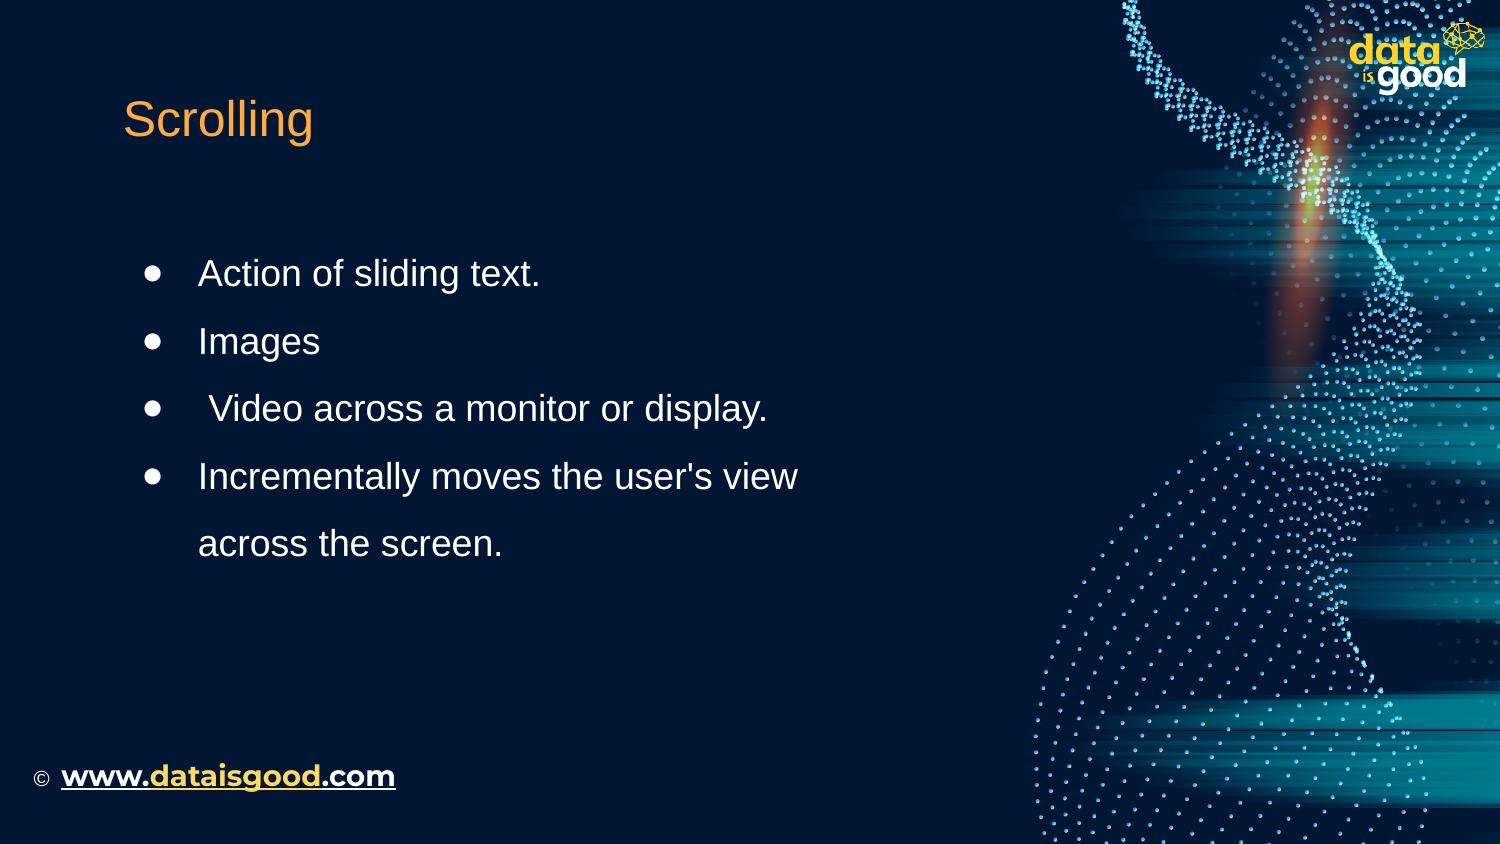

# Scrolling
Action of sliding text.
Images
 Video across a monitor or display.
Incrementally moves the user's view across the screen.